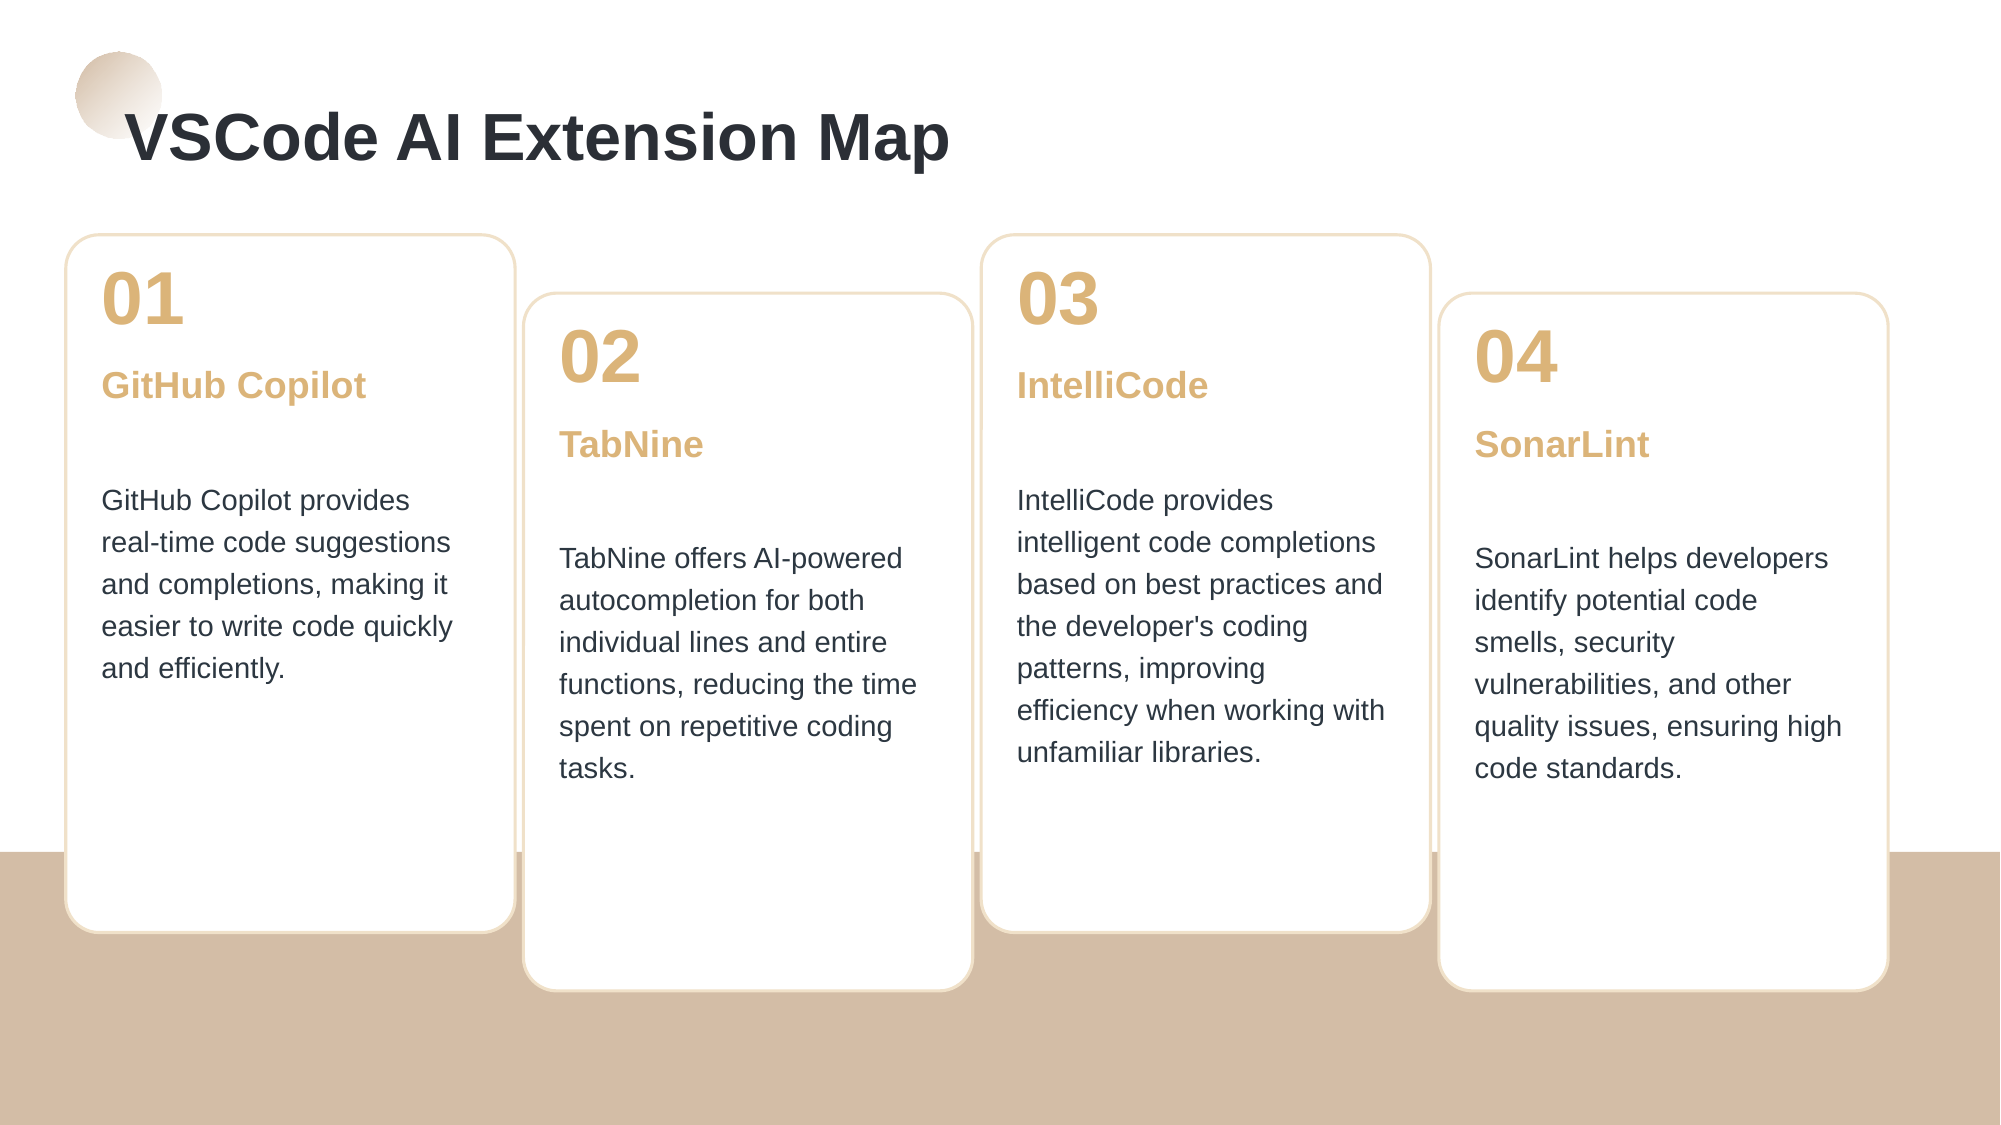

VSCode AI Extension Map

01
03

02
04
GitHub Copilot
IntelliCode
TabNine
SonarLint
GitHub Copilot provides real-time code suggestions and completions, making it easier to write code quickly and efficiently.
IntelliCode provides intelligent code completions based on best practices and the developer's coding patterns, improving efficiency when working with unfamiliar libraries.
TabNine offers AI-powered autocompletion for both individual lines and entire functions, reducing the time spent on repetitive coding tasks.
SonarLint helps developers identify potential code smells, security vulnerabilities, and other quality issues, ensuring high code standards.